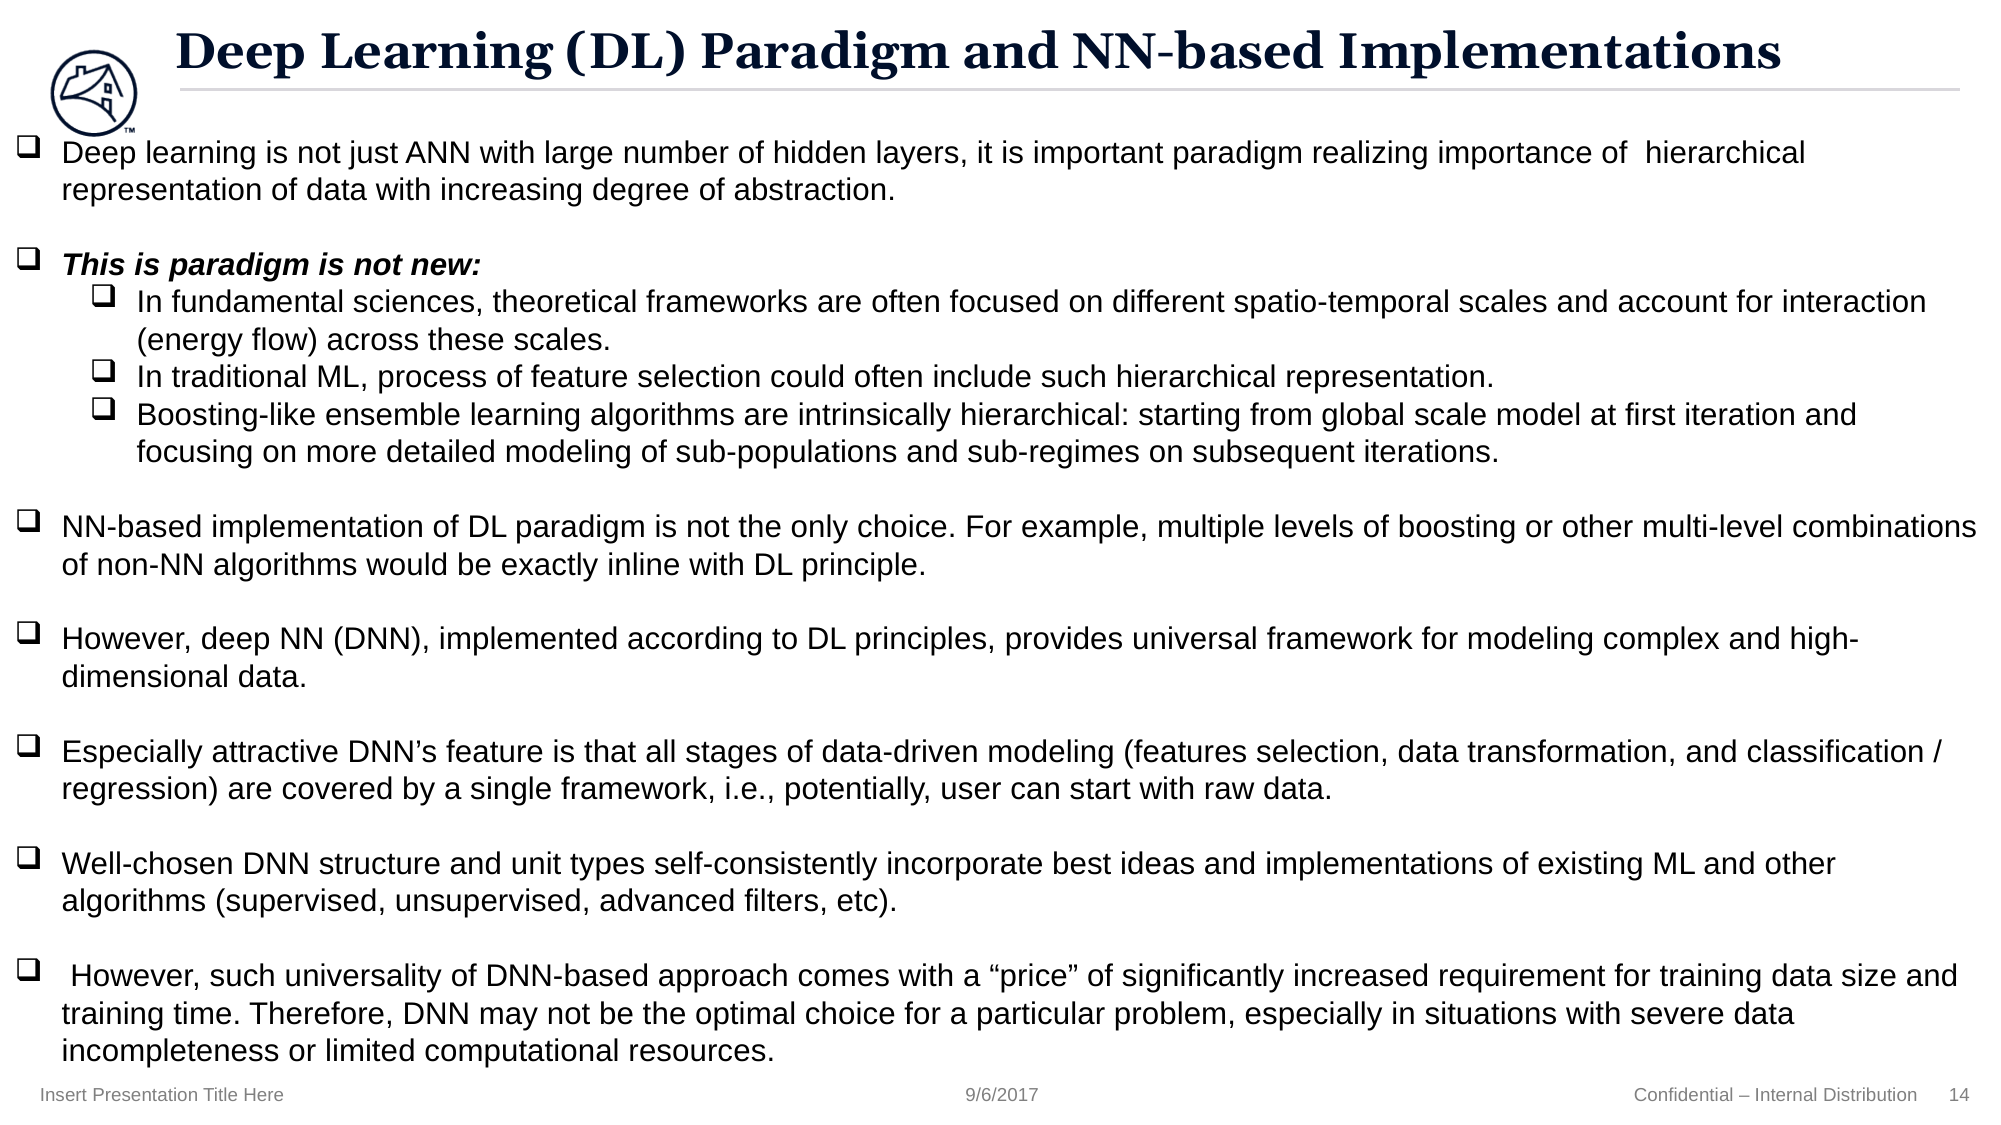

# Deep Learning (DL) Paradigm and NN-based Implementations
Deep learning is not just ANN with large number of hidden layers, it is important paradigm realizing importance of  hierarchical representation of data with increasing degree of abstraction.

This is paradigm is not new:
In fundamental sciences, theoretical frameworks are often focused on different spatio-temporal scales and account for interaction (energy flow) across these scales.
In traditional ML, process of feature selection could often include such hierarchical representation.
Boosting-like ensemble learning algorithms are intrinsically hierarchical: starting from global scale model at first iteration and focusing on more detailed modeling of sub-populations and sub-regimes on subsequent iterations.

NN-based implementation of DL paradigm is not the only choice. For example, multiple levels of boosting or other multi-level combinations of non-NN algorithms would be exactly inline with DL principle.

However, deep NN (DNN), implemented according to DL principles, provides universal framework for modeling complex and high-dimensional data.

Especially attractive DNN’s feature is that all stages of data-driven modeling (features selection, data transformation, and classification / regression) are covered by a single framework, i.e., potentially, user can start with raw data.

Well-chosen DNN structure and unit types self-consistently incorporate best ideas and implementations of existing ML and other algorithms (supervised, unsupervised, advanced filters, etc).

 However, such universality of DNN-based approach comes with a “price” of significantly increased requirement for training data size and training time. Therefore, DNN may not be the optimal choice for a particular problem, especially in situations with severe data incompleteness or limited computational resources.

Insert Presentation Title Here